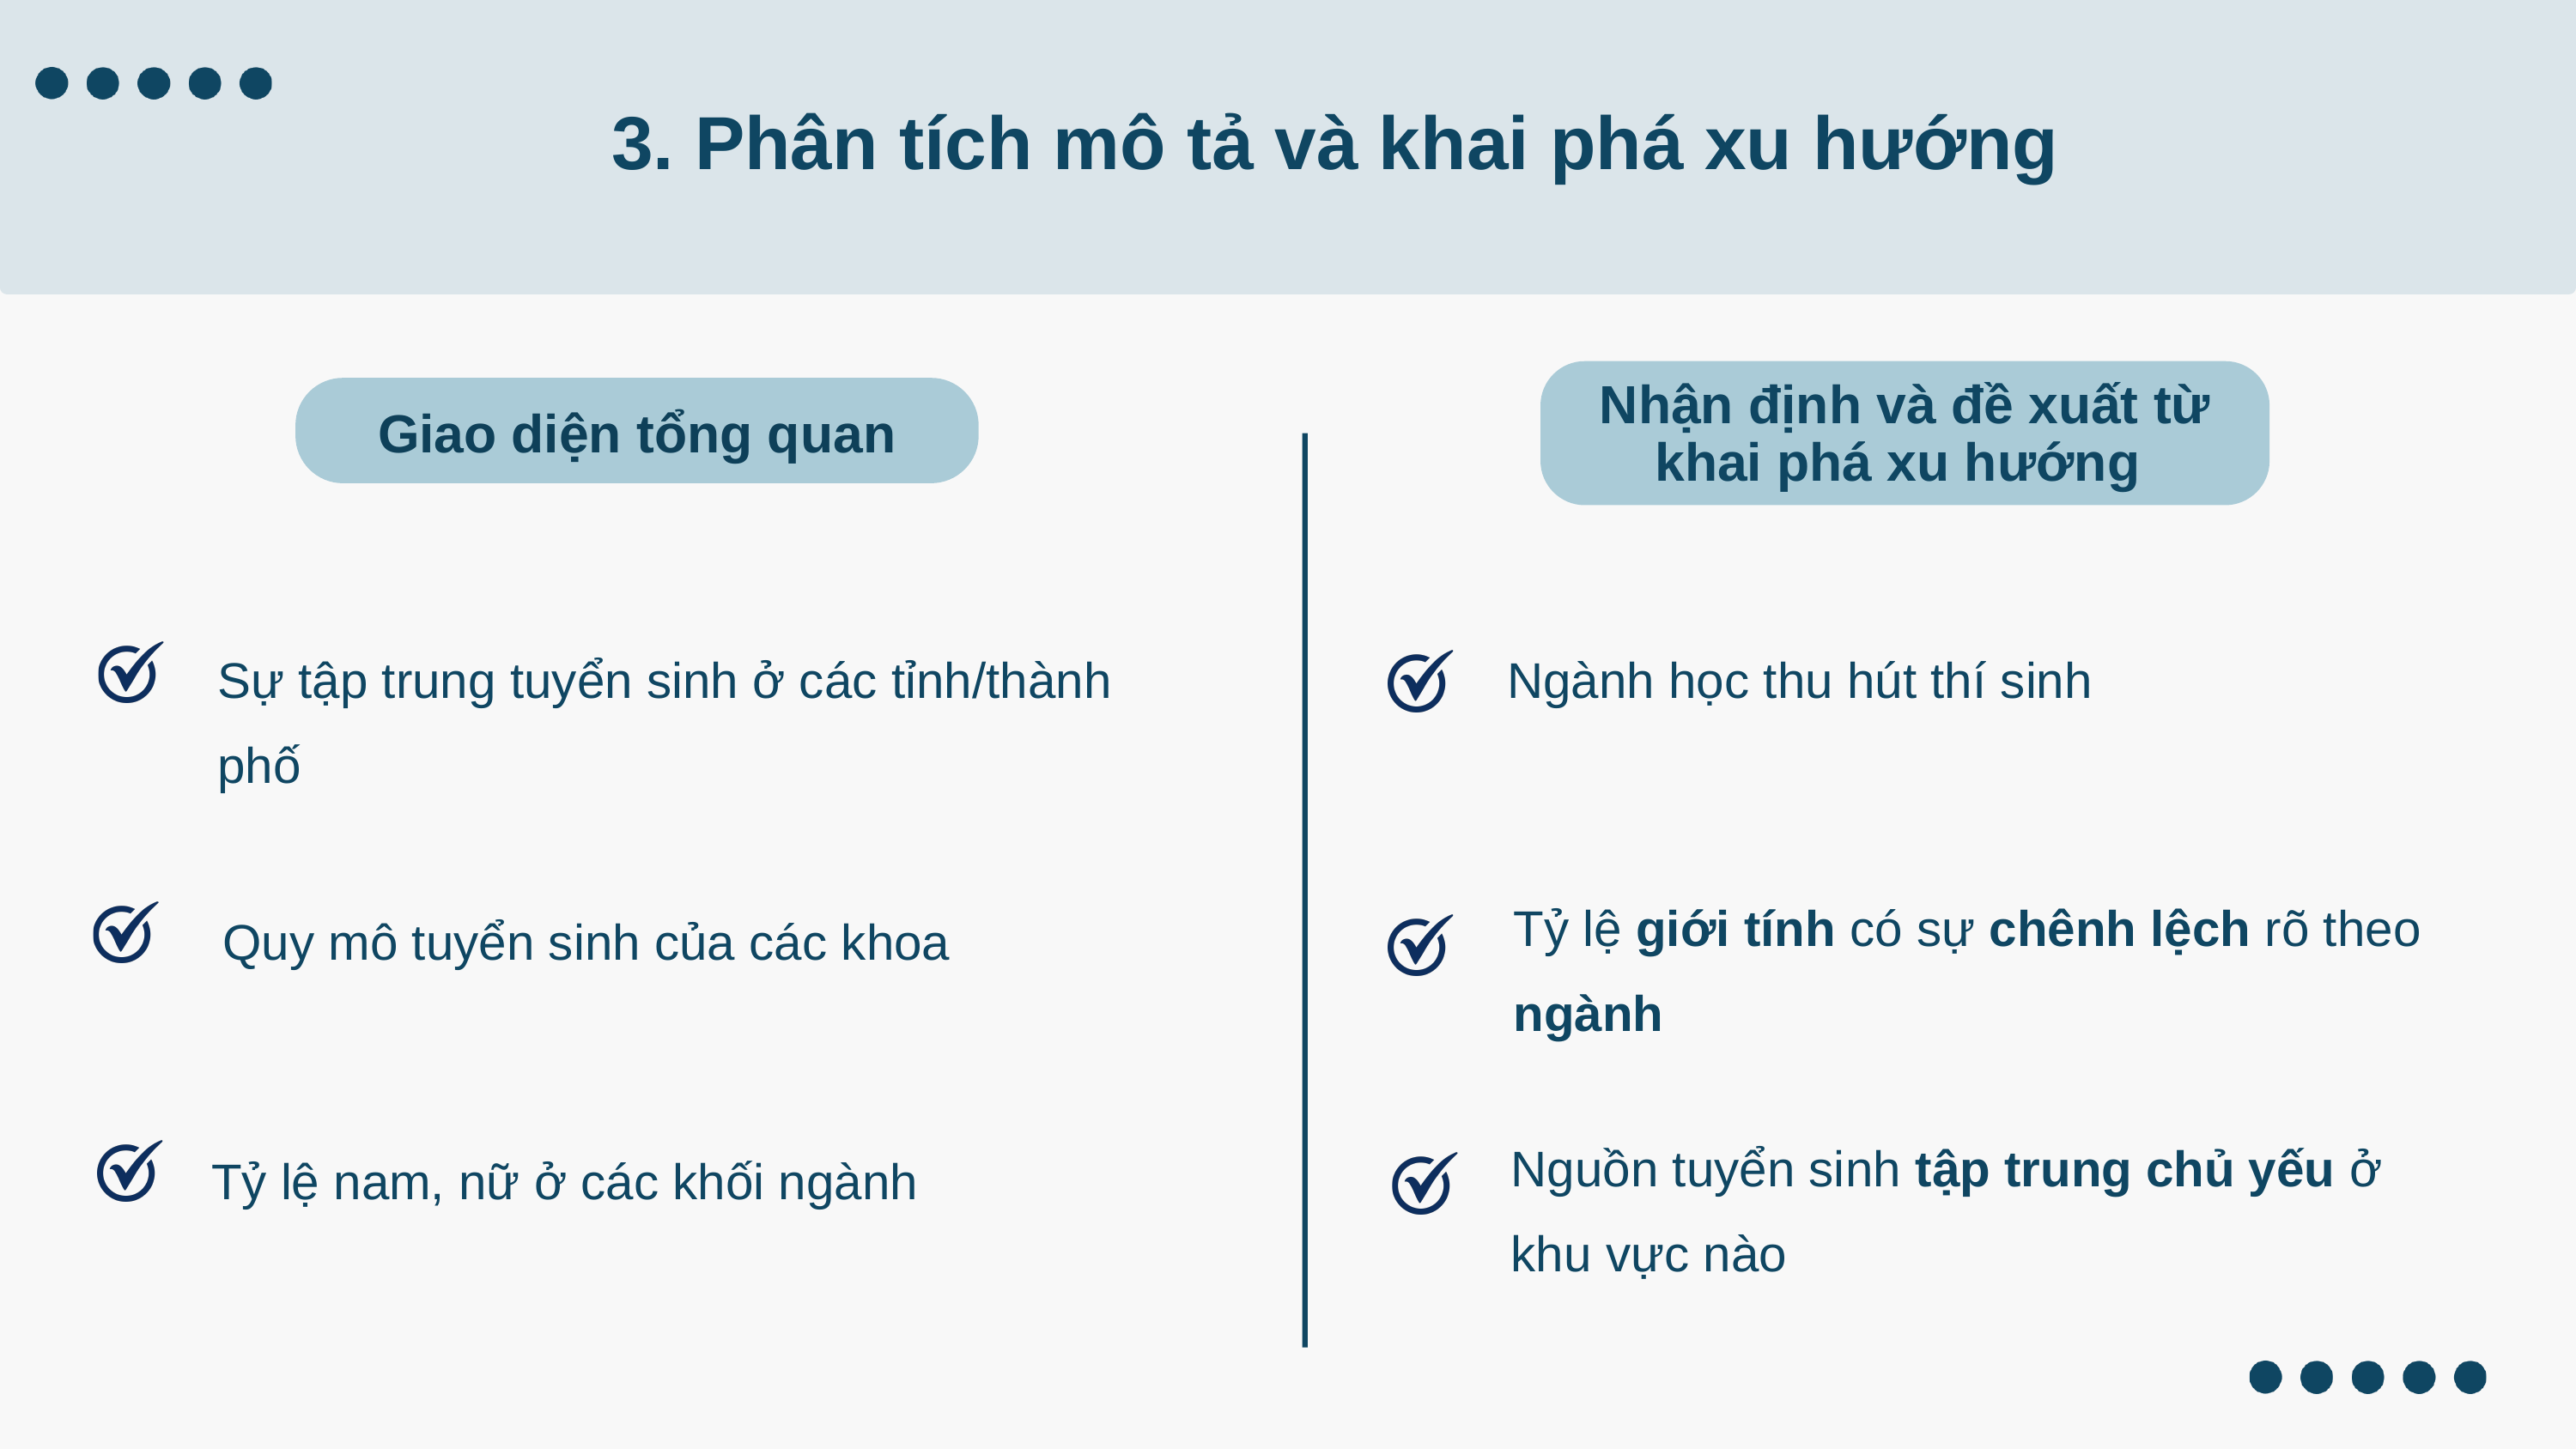

3. Phân tích mô tả và khai phá xu hướng

Nhận định và đề xuất từ khai phá xu hướng

Giao diện tổng quan

Ngành học thu hút thí sinh
Sự tập trung tuyển sinh ở các tỉnh/thành phố

Tỷ lệ giới tính có sự chênh lệch rõ theo ngành
Quy mô tuyển sinh của các khoa

Nguồn tuyển sinh tập trung chủ yếu ở khu vực nào
Tỷ lệ nam, nữ ở các khối ngành